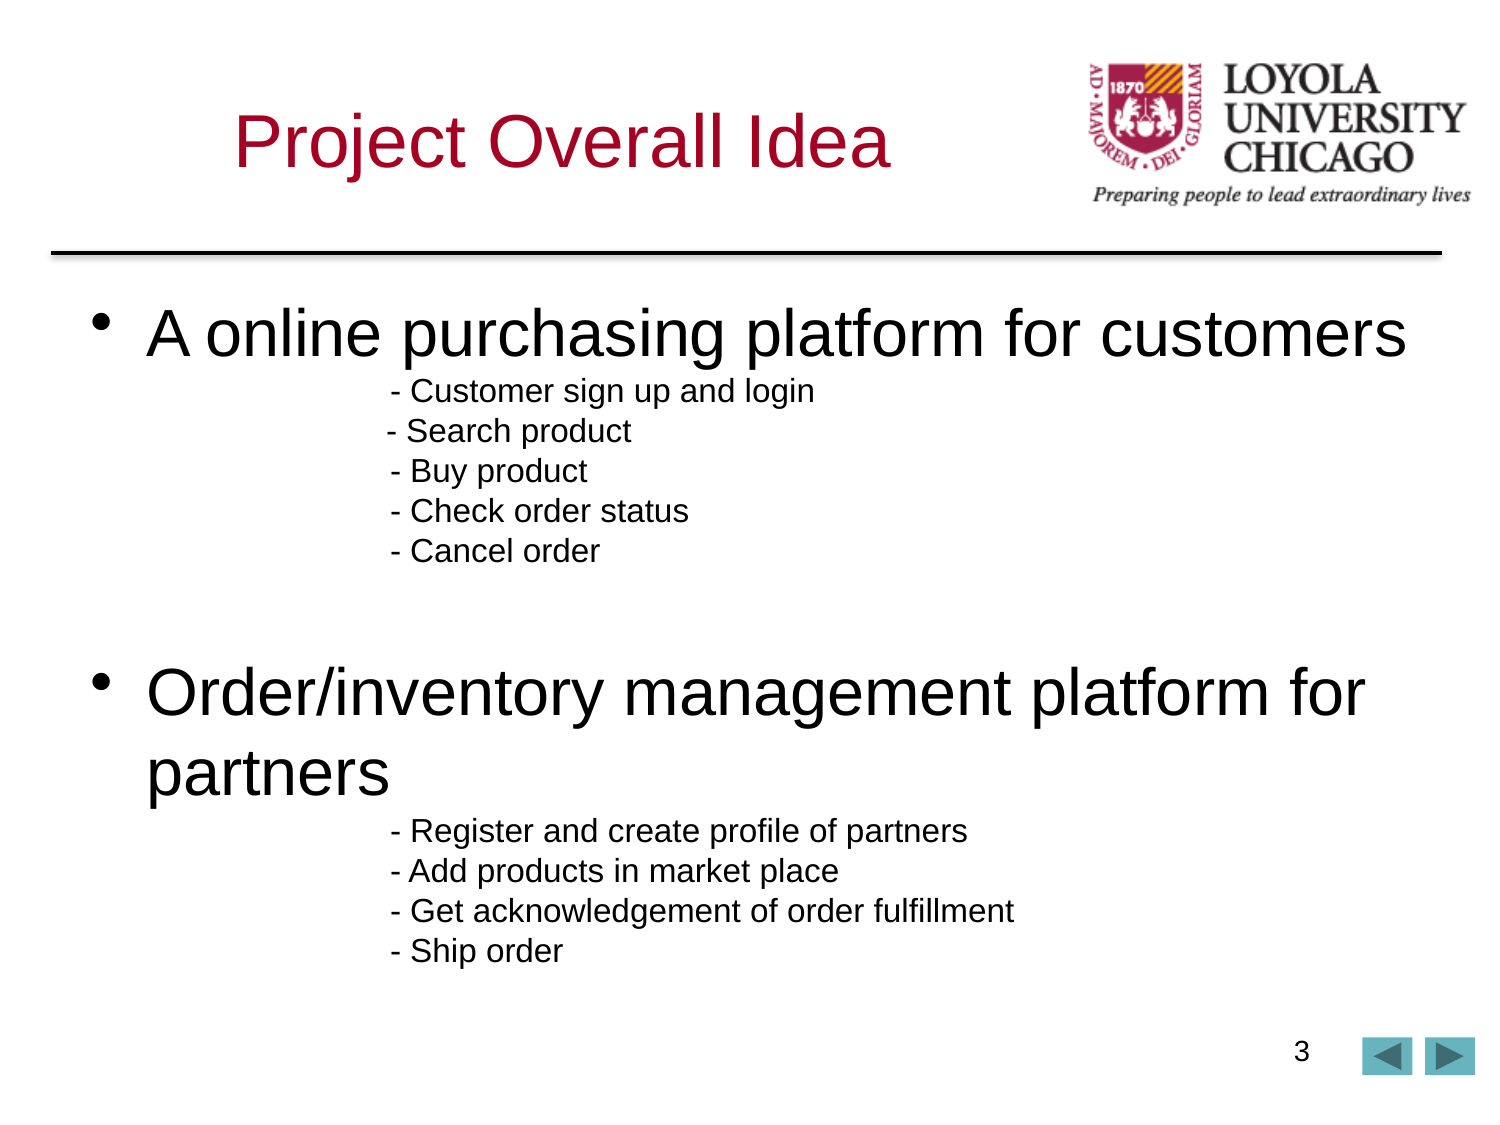

# Project Overall Idea
A online purchasing platform for customers
		- Customer sign up and login
                                - Search product
		- Buy product
		- Check order status
		- Cancel order

Order/inventory management platform for partners
		- Register and create profile of partners
		- Add products in market place
		- Get acknowledgement of order fulfillment
		- Ship order

3